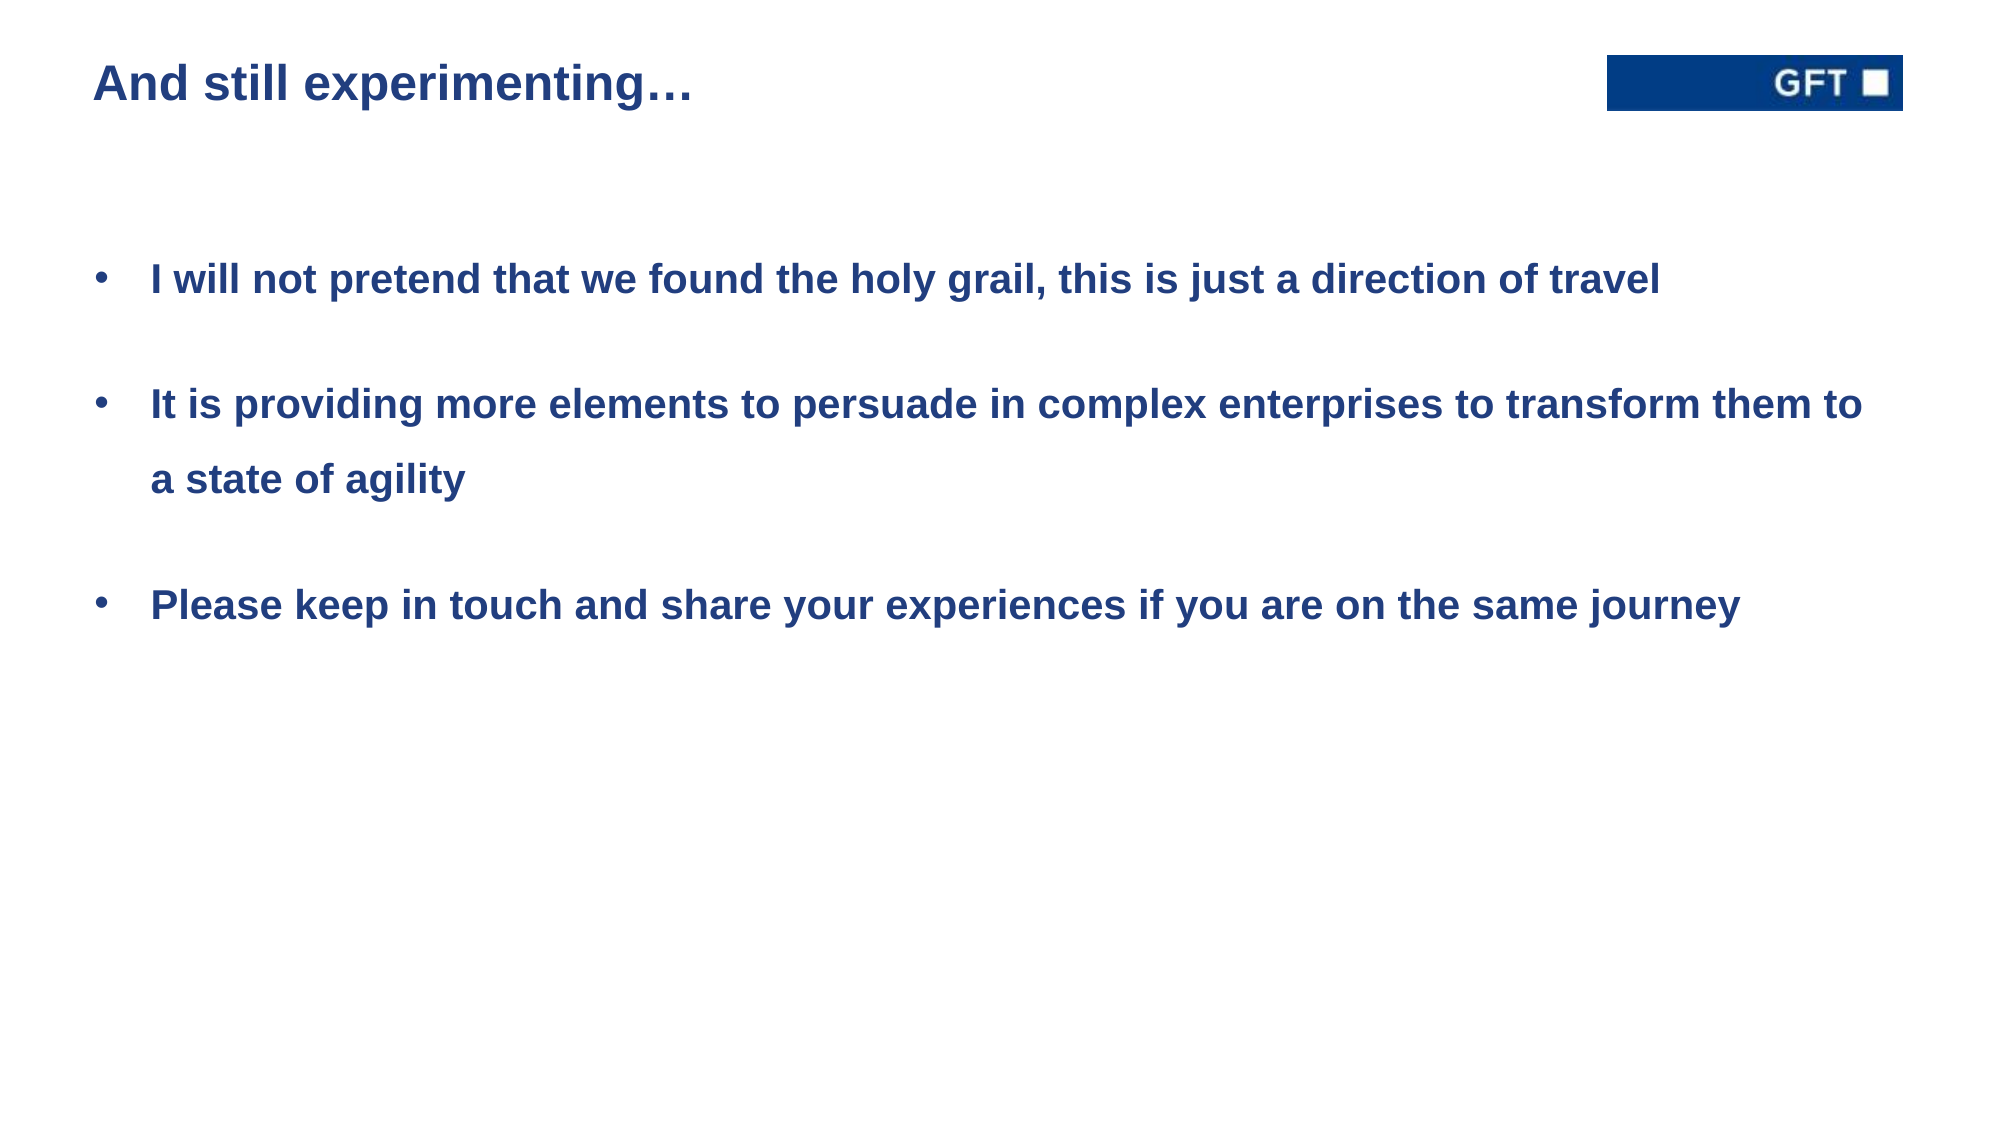

And still experimenting…
I will not pretend that we found the holy grail, this is just a direction of travel
It is providing more elements to persuade in complex enterprises to transform them to a state of agility
Please keep in touch and share your experiences if you are on the same journey